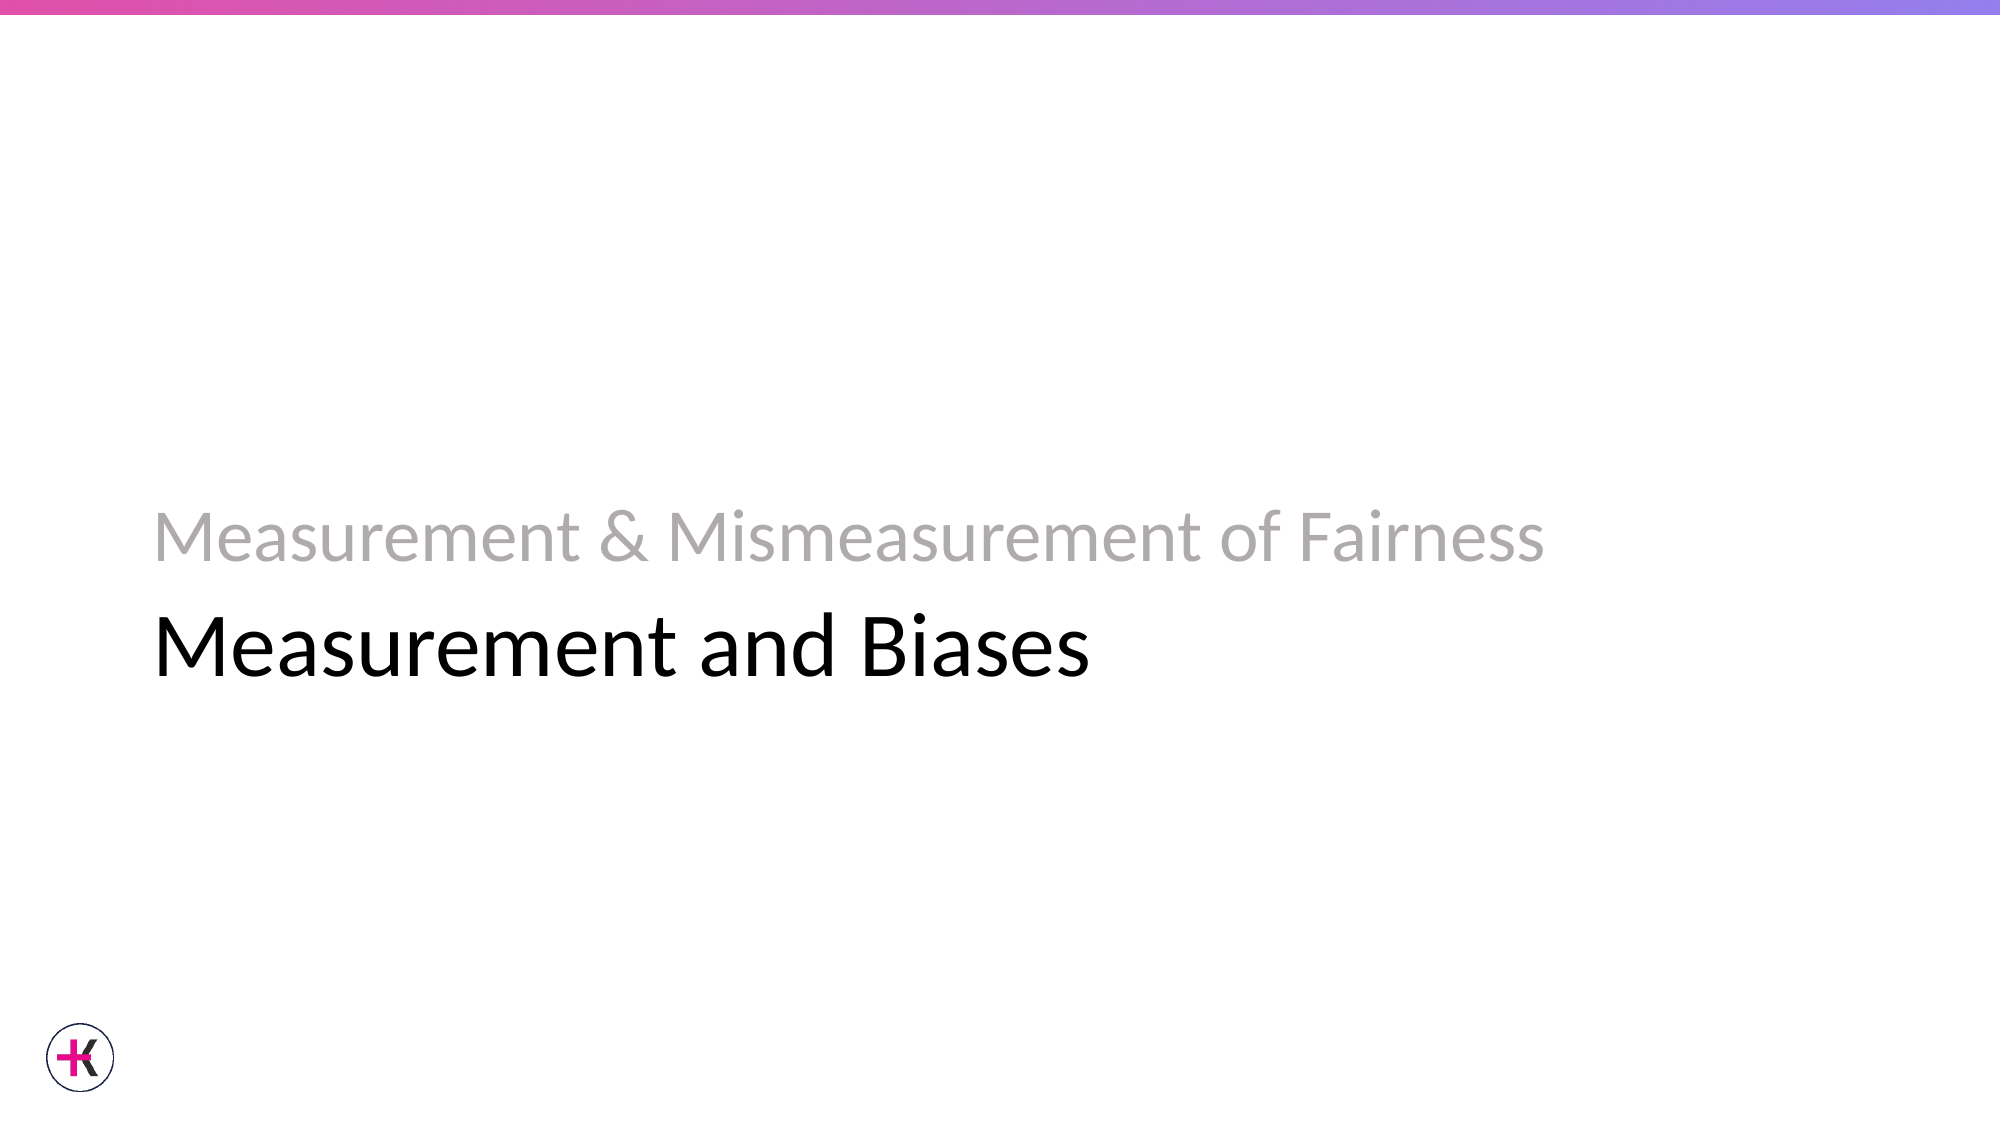

# Measurement & Mismeasurement of Fairness
Measurement and Biases